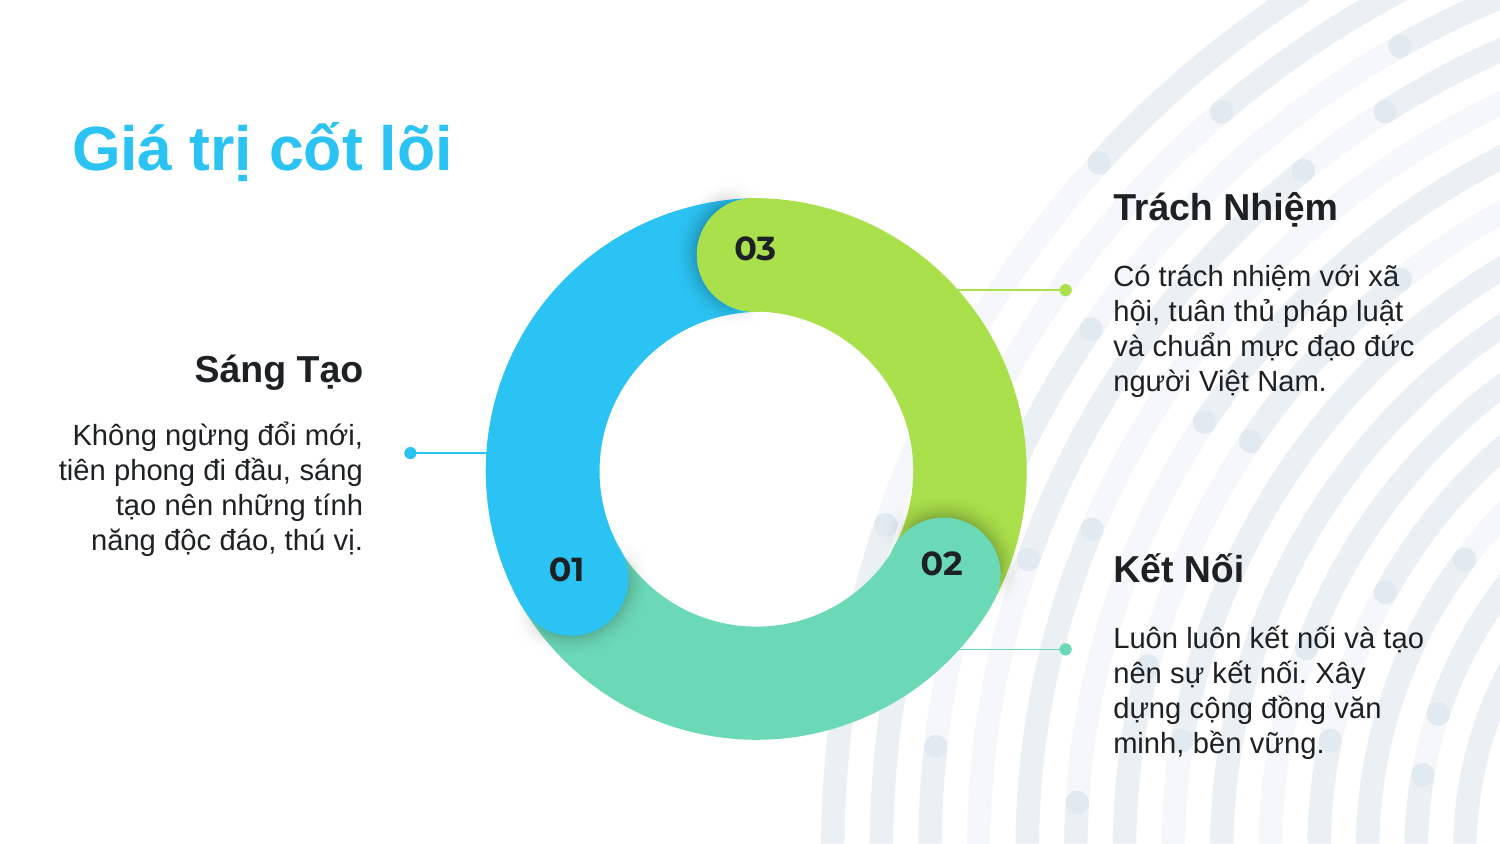

03

02
01
# Giá trị cốt lõi
Trách Nhiệm

Có trách nhiệm với xã hội, tuân thủ pháp luật và chuẩn mực đạo đức người Việt Nam.
Sáng Tạo

Không ngừng đổi mới, tiên phong đi đầu, sáng tạo nên những tính năng độc đáo, thú vị.
Kết Nối

Luôn luôn kết nối và tạo nên sự kết nối. Xây dựng cộng đồng văn minh, bền vững.
13